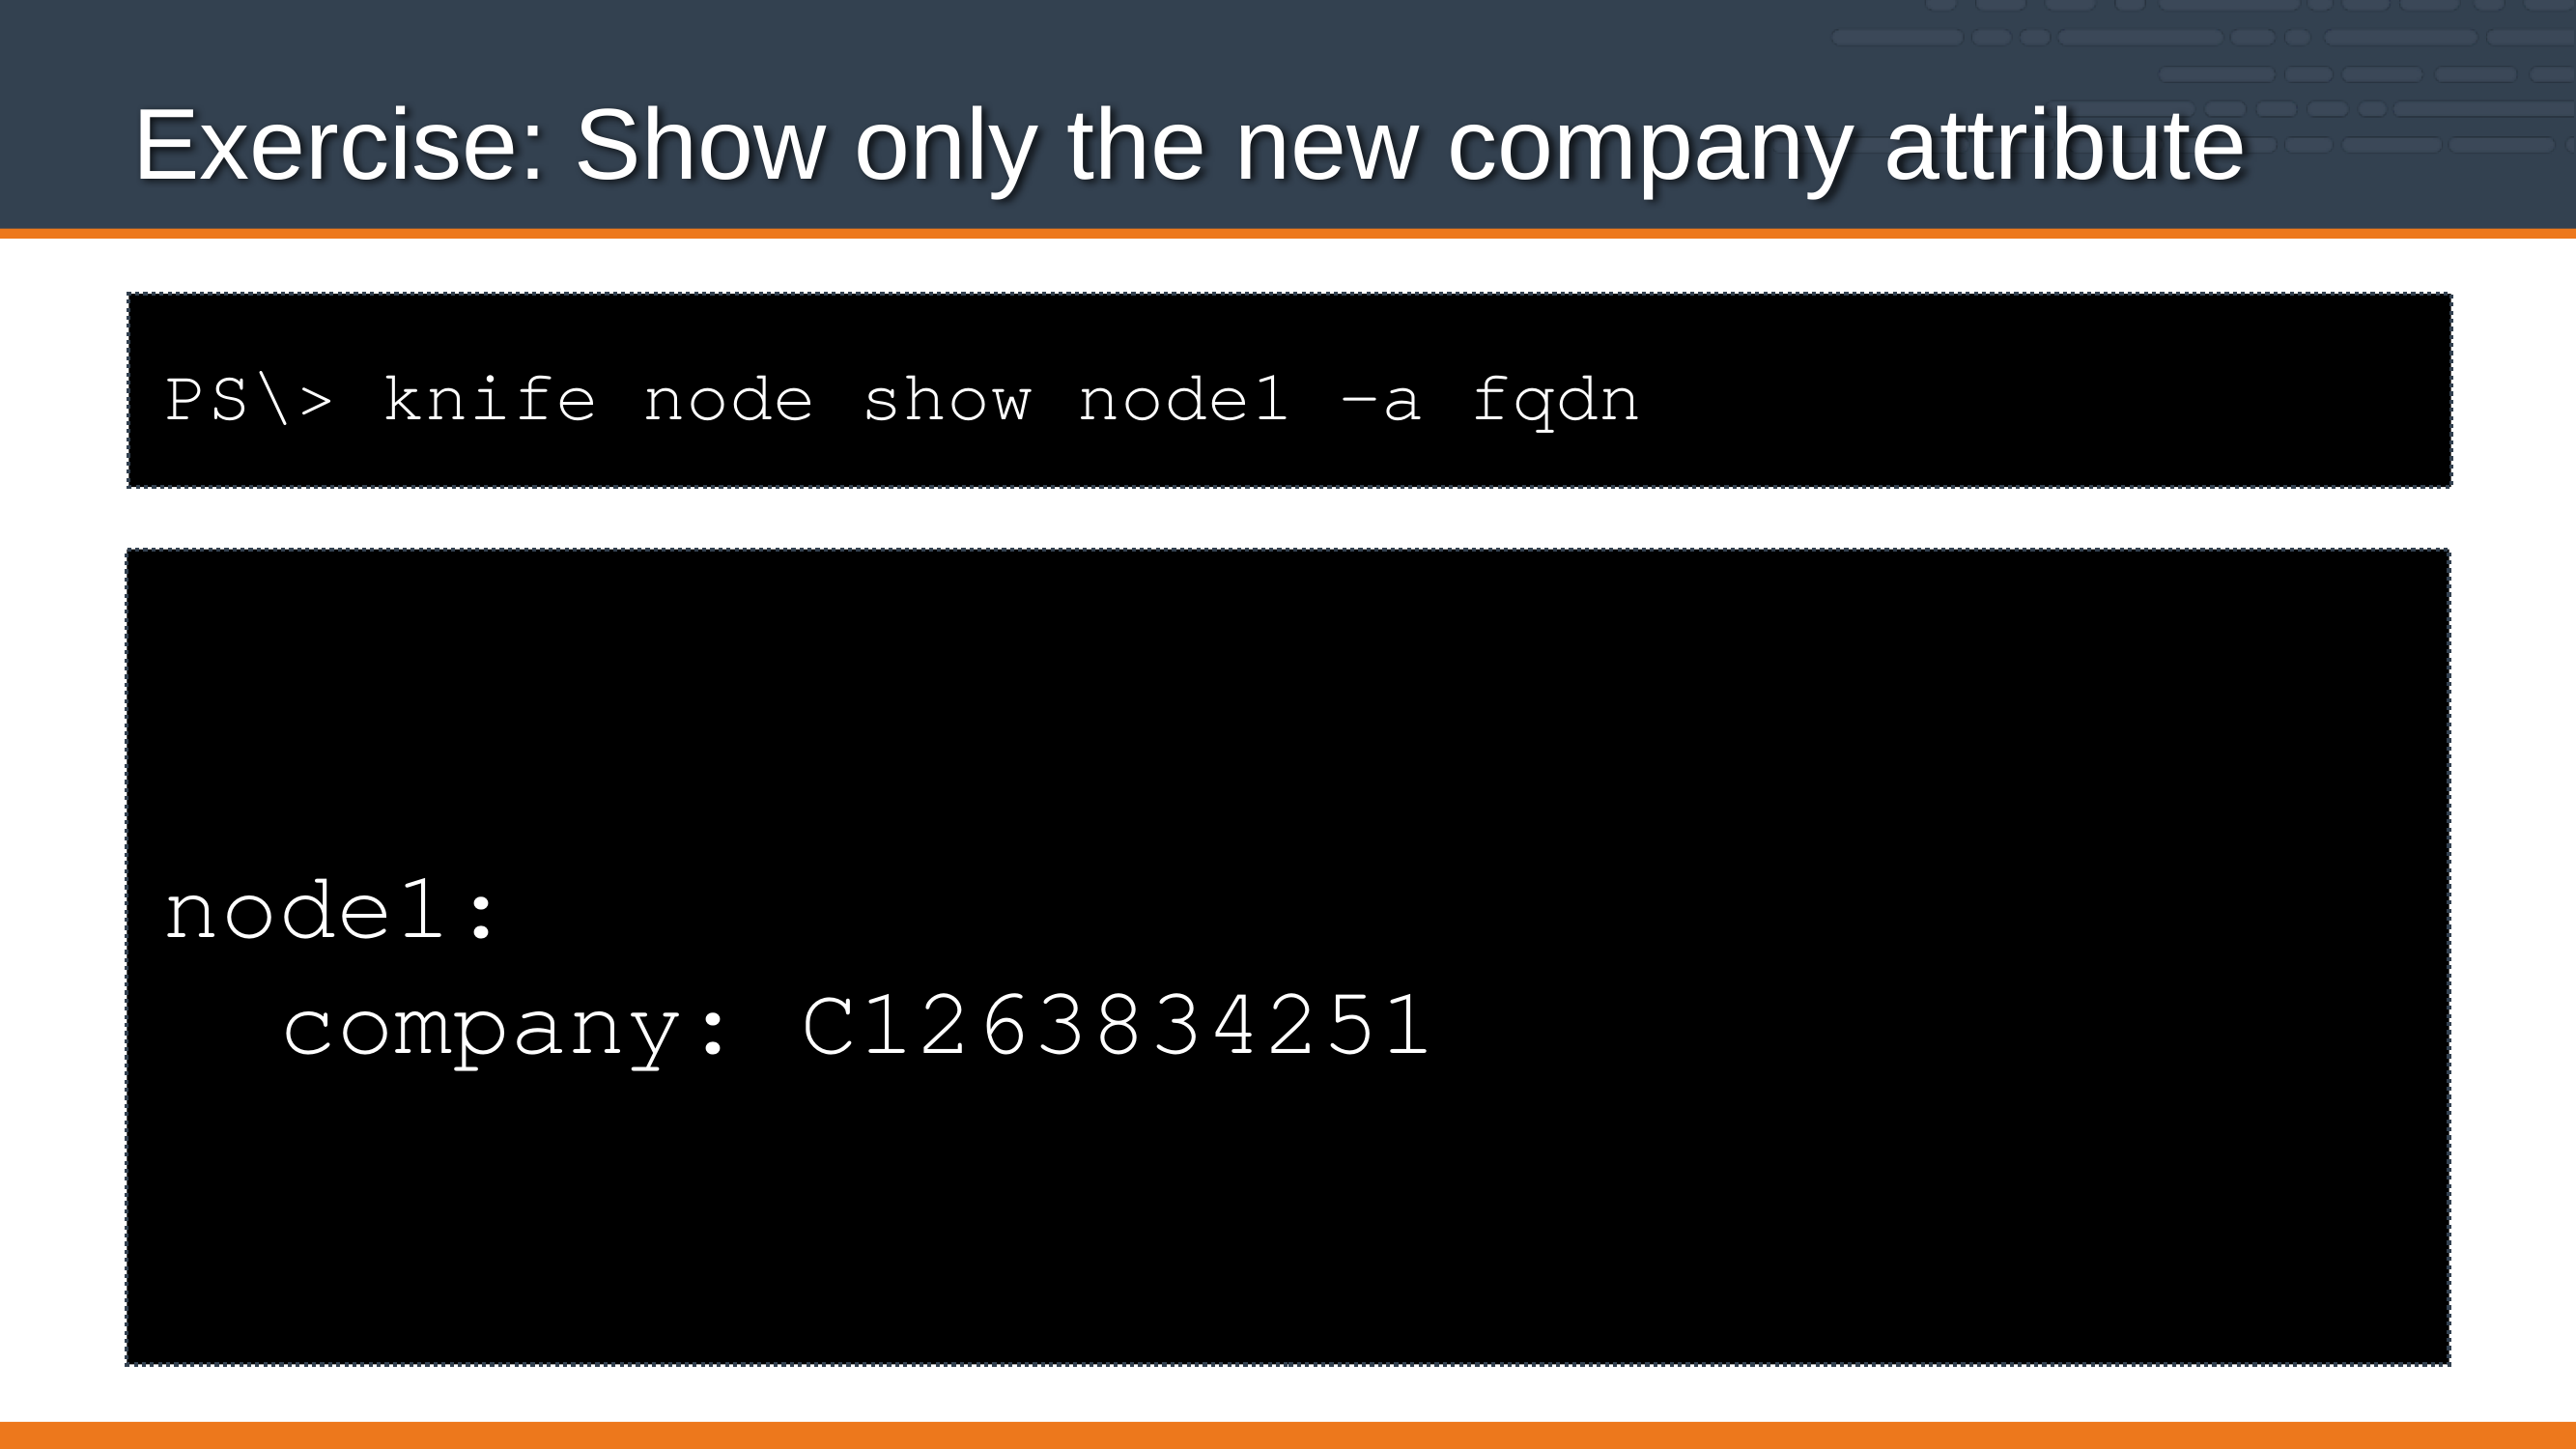

# Exercise: Show only the new company attribute
PS\> knife node show node1 -a fqdn
node1:
  company: C1263834251